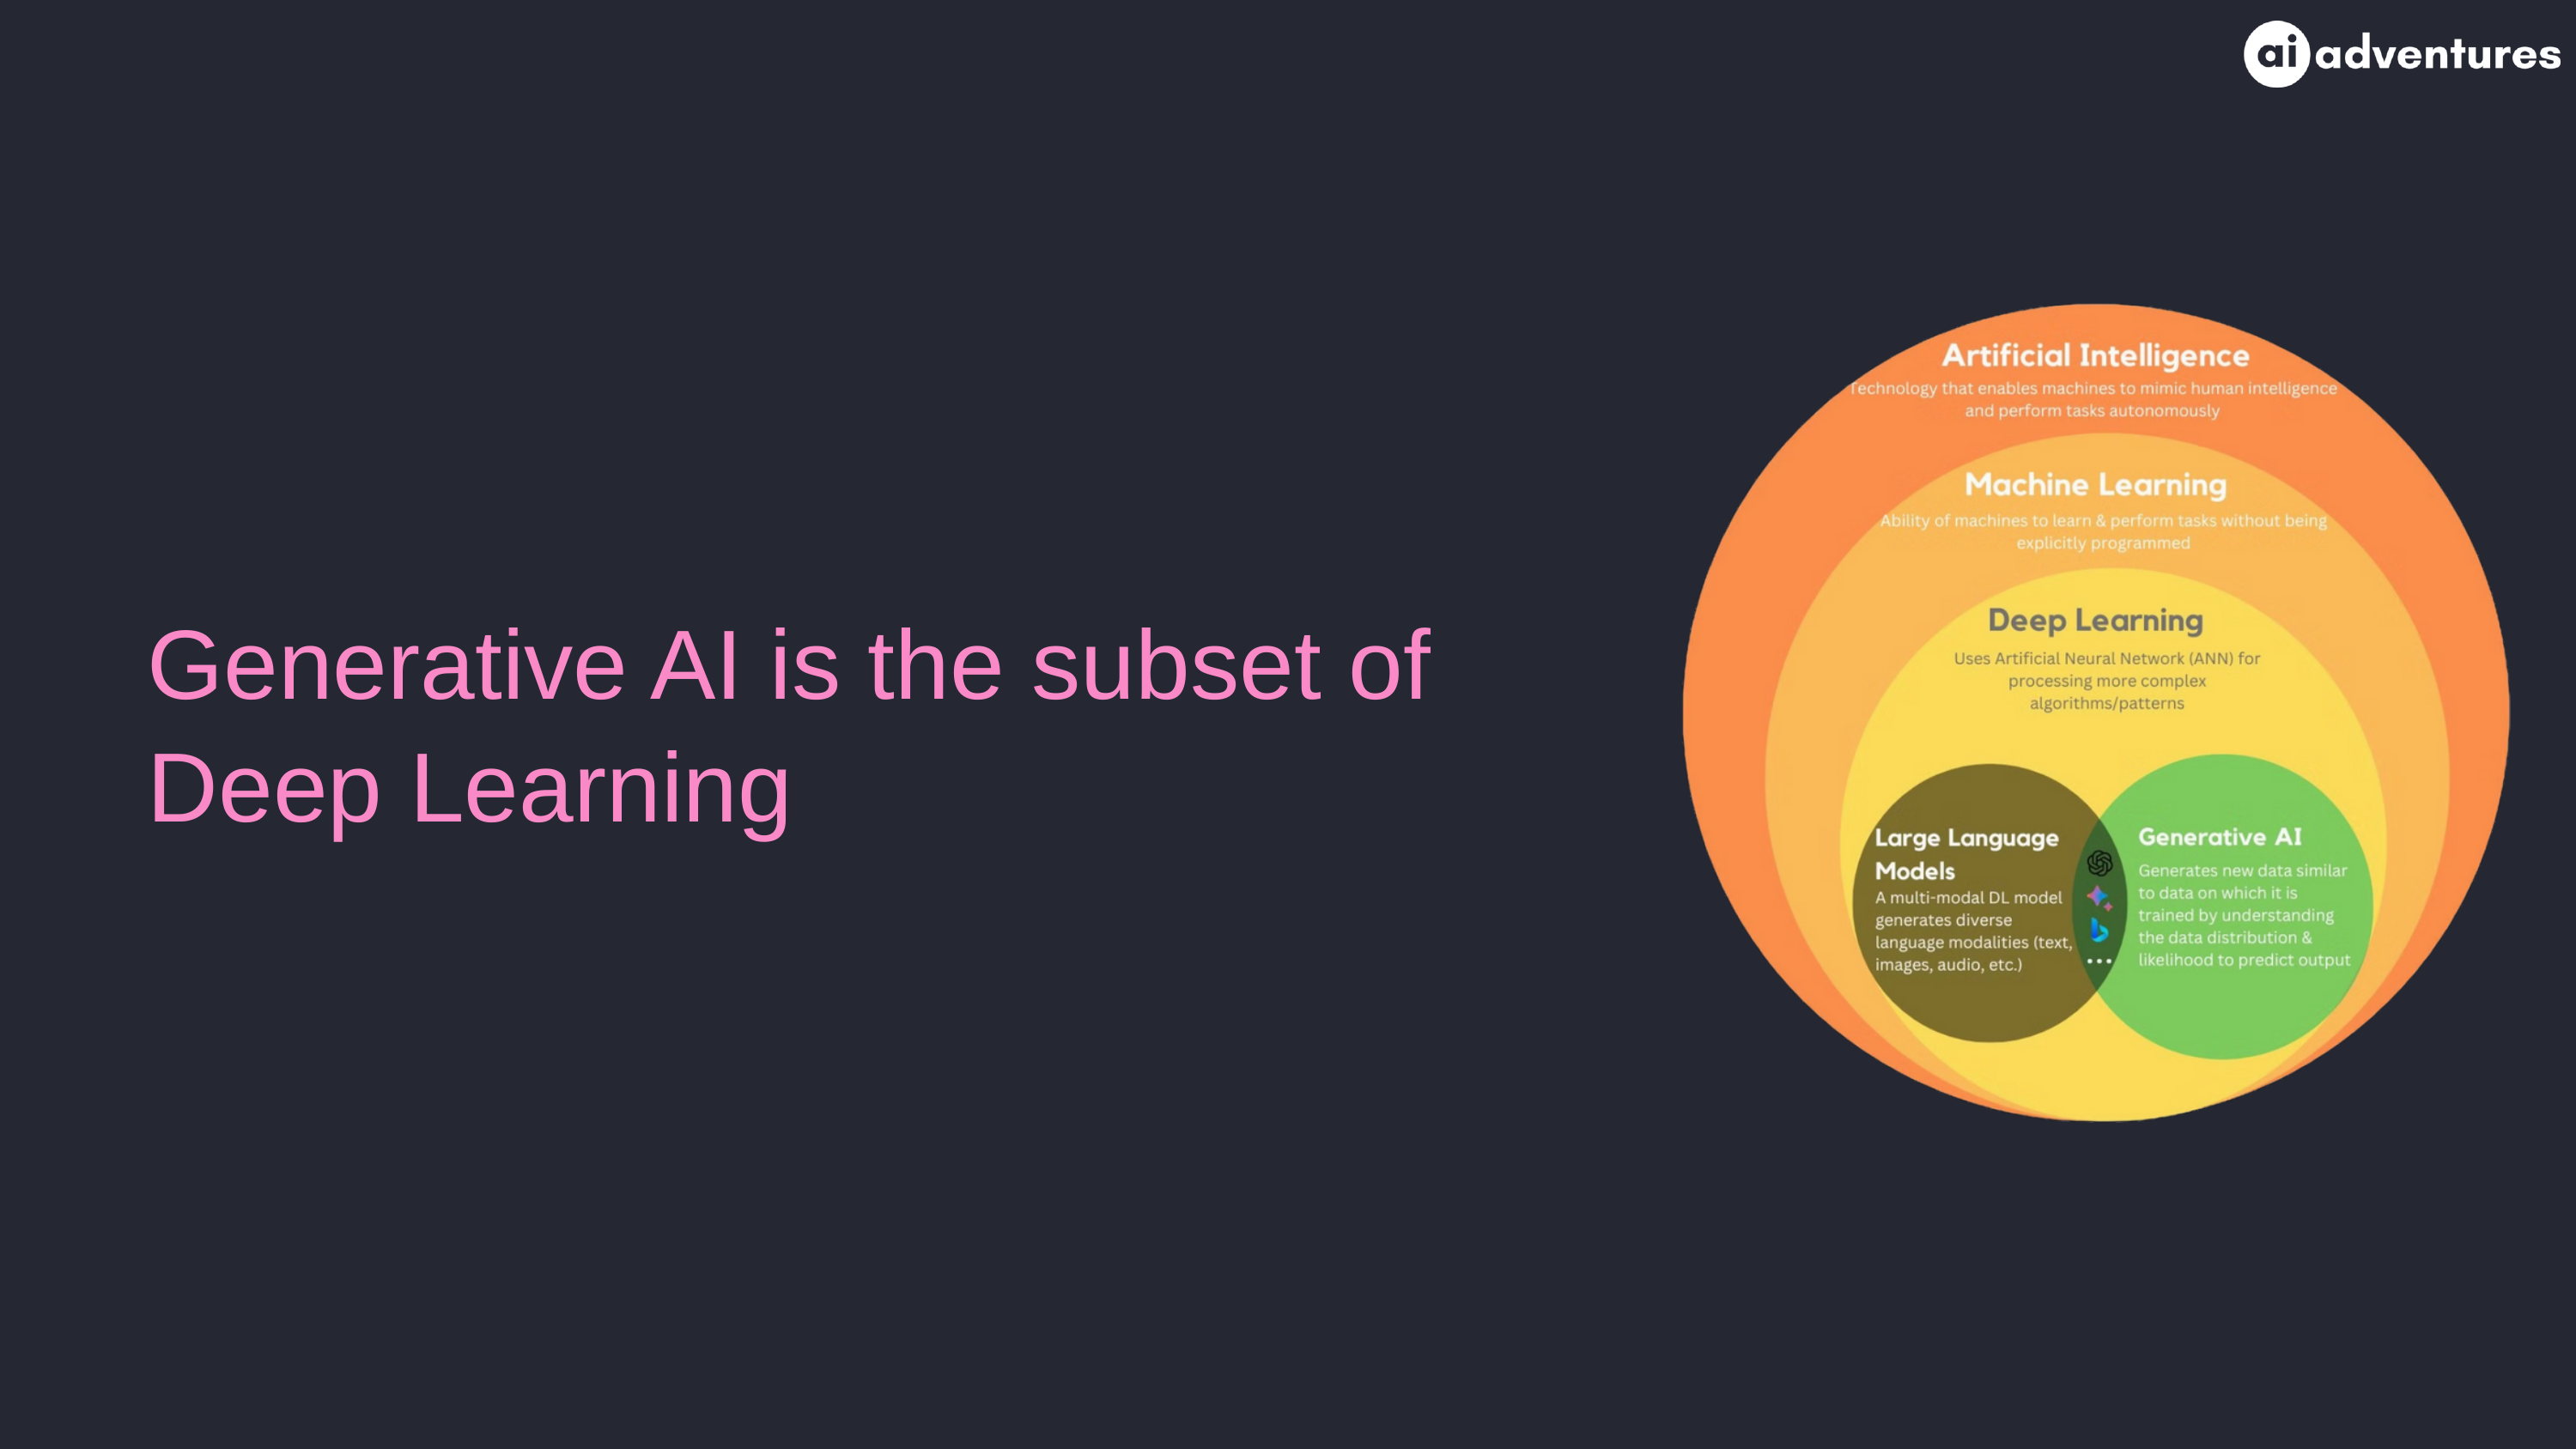

Generative AI is the subset of Deep Learning